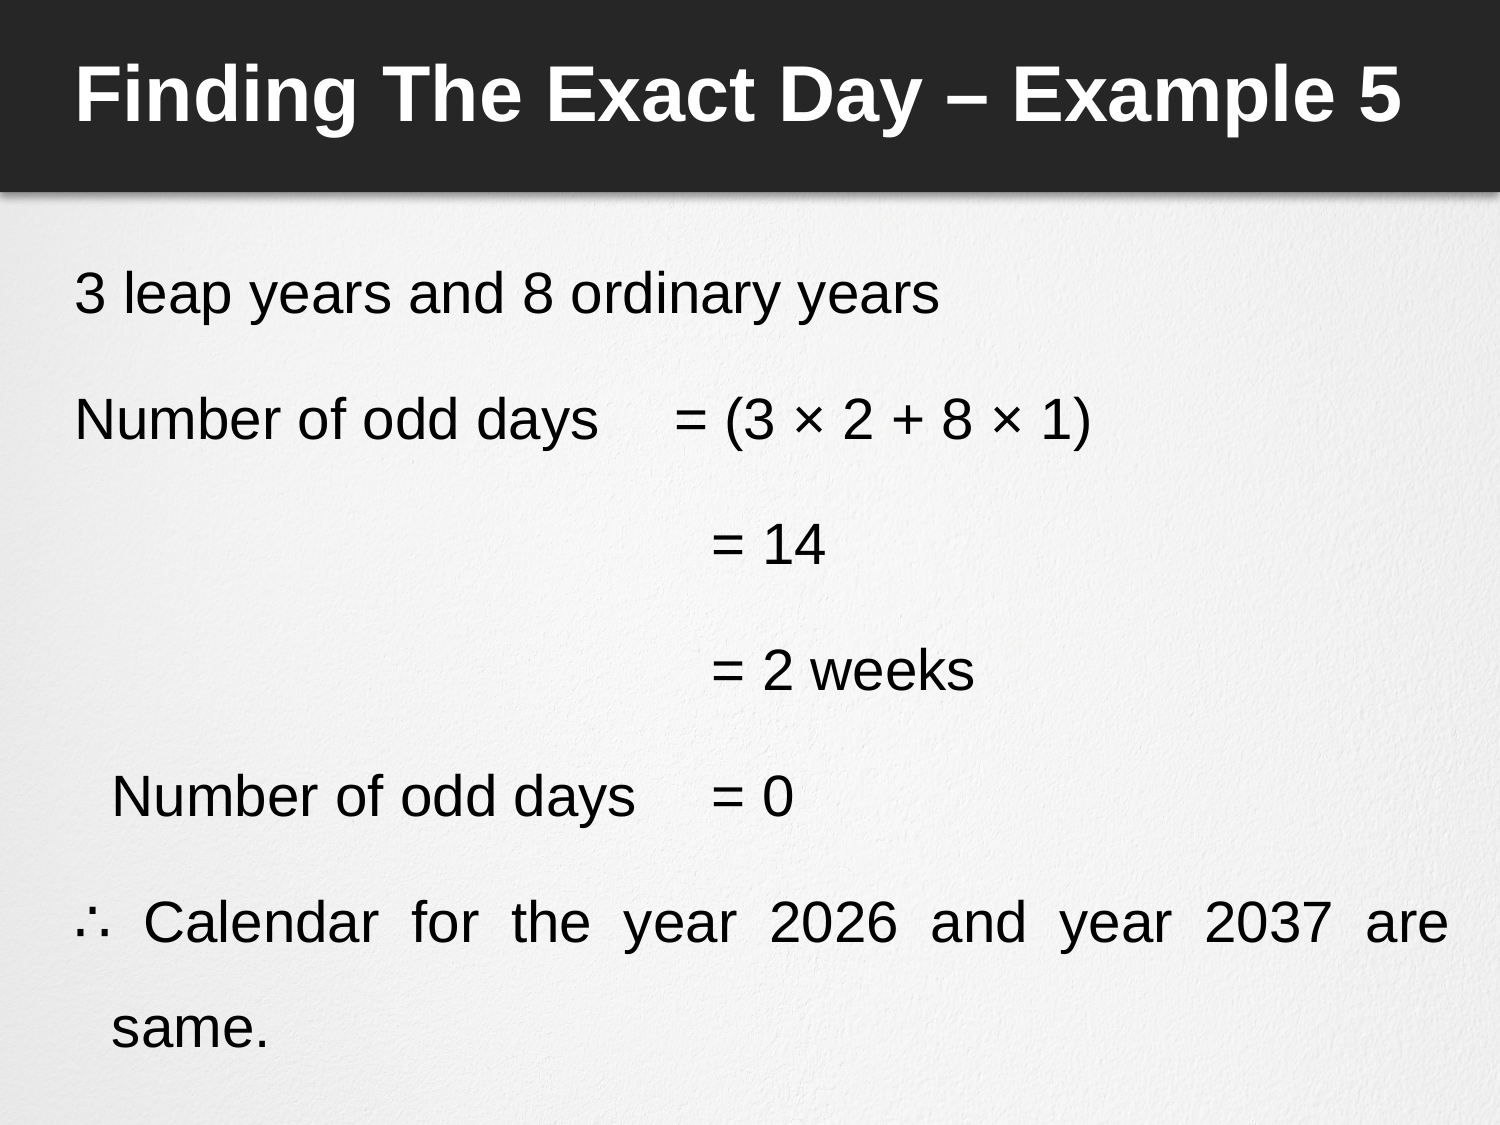

# Finding The Exact Day – Example 5
3 leap years and 8 ordinary years
Number of odd days 	= (3 × 2 + 8 × 1)
					= 14
					= 2 weeks
	Number of odd days 	= 0
∴ Calendar for the year 2026 and year 2037 are same.